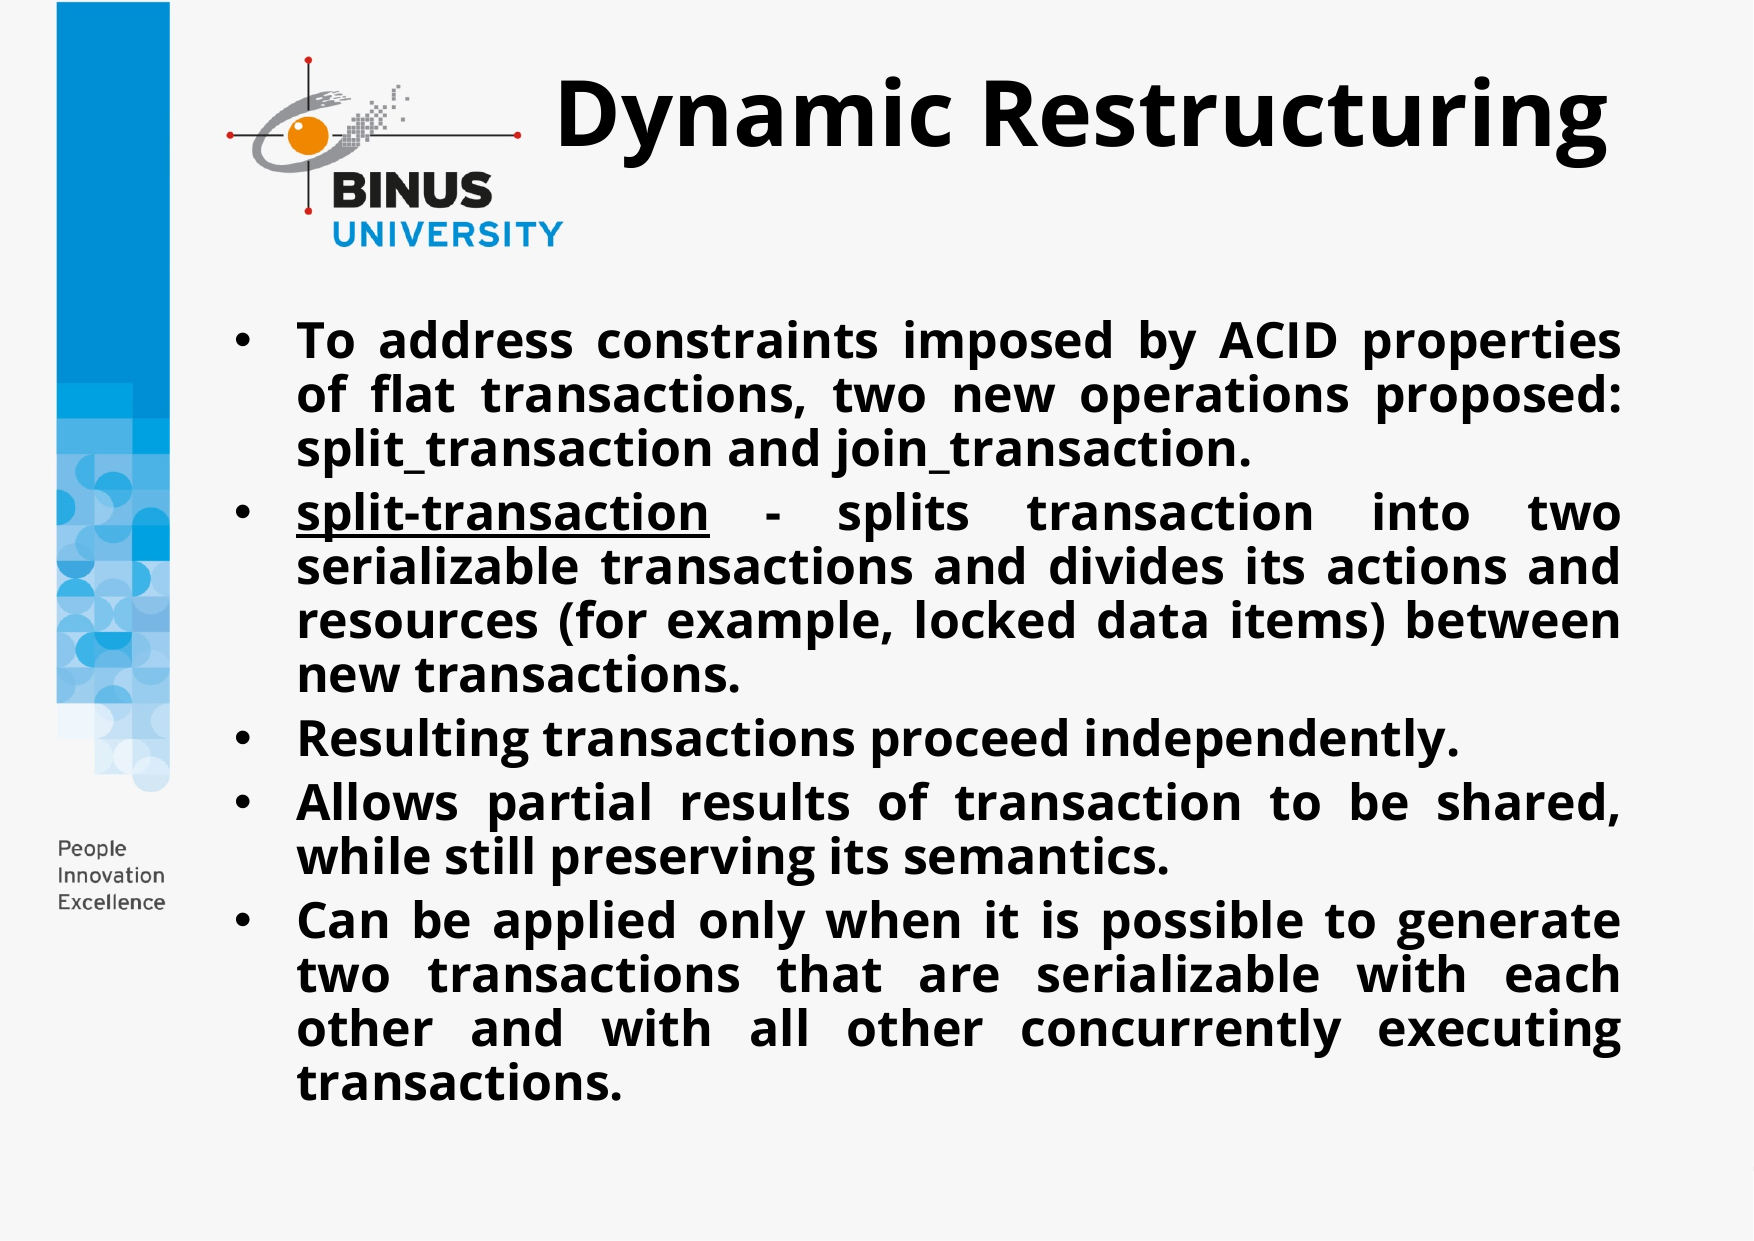

# Dynamic Restructuring
To address constraints imposed by ACID properties of flat transactions, two new operations proposed: split_transaction and join_transaction.
split-transaction - splits transaction into two serializable transactions and divides its actions and resources (for example, locked data items) between new transactions.
Resulting transactions proceed independently.
Allows partial results of transaction to be shared, while still preserving its semantics.
Can be applied only when it is possible to generate two transactions that are serializable with each other and with all other concurrently executing transactions.